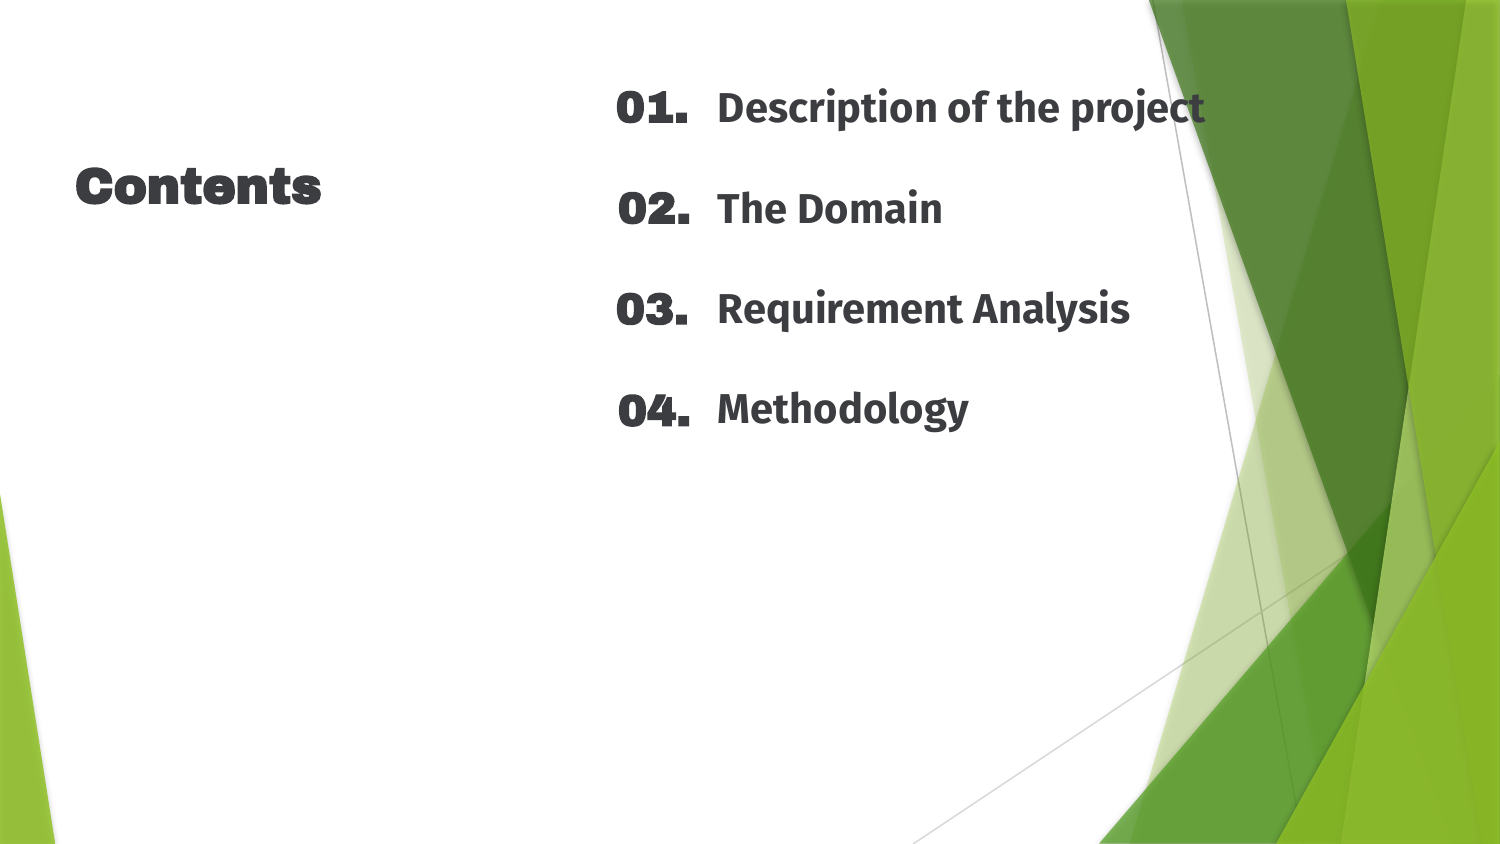

01.
Description of the project
Contents
02.
The Domain
03.
Requirement Analysis
04.
Methodology